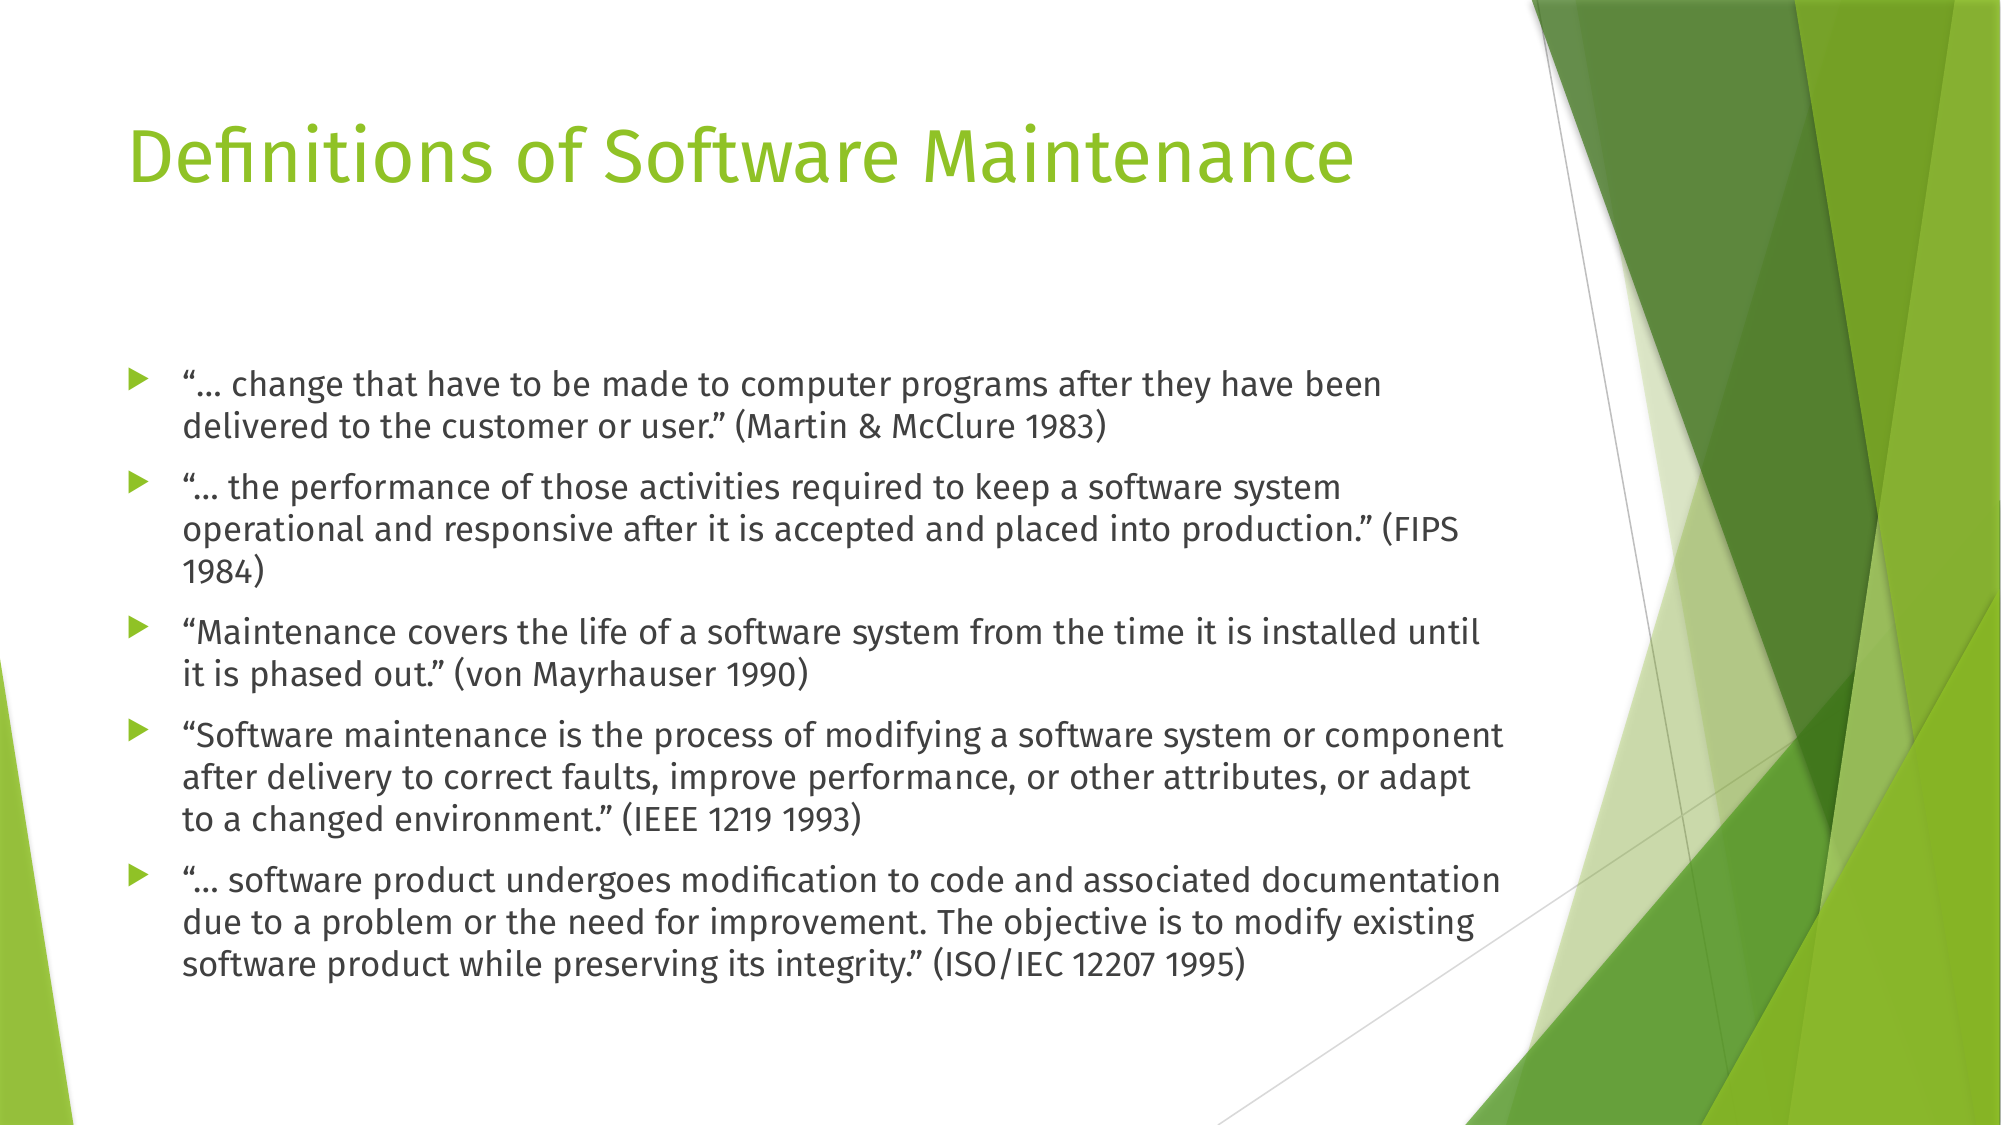

# Definitions of Software Maintenance
“… change that have to be made to computer programs after they have been delivered to the customer or user.” (Martin & McClure 1983)
“… the performance of those activities required to keep a software system operational and responsive after it is accepted and placed into production.” (FIPS 1984)
“Maintenance covers the life of a software system from the time it is installed until it is phased out.” (von Mayrhauser 1990)
“Software maintenance is the process of modifying a software system or component after delivery to correct faults, improve performance, or other attributes, or adapt to a changed environment.” (IEEE 1219 1993)
“… software product undergoes modification to code and associated documentation due to a problem or the need for improvement. The objective is to modify existing software product while preserving its integrity.” (ISO/IEC 12207 1995)